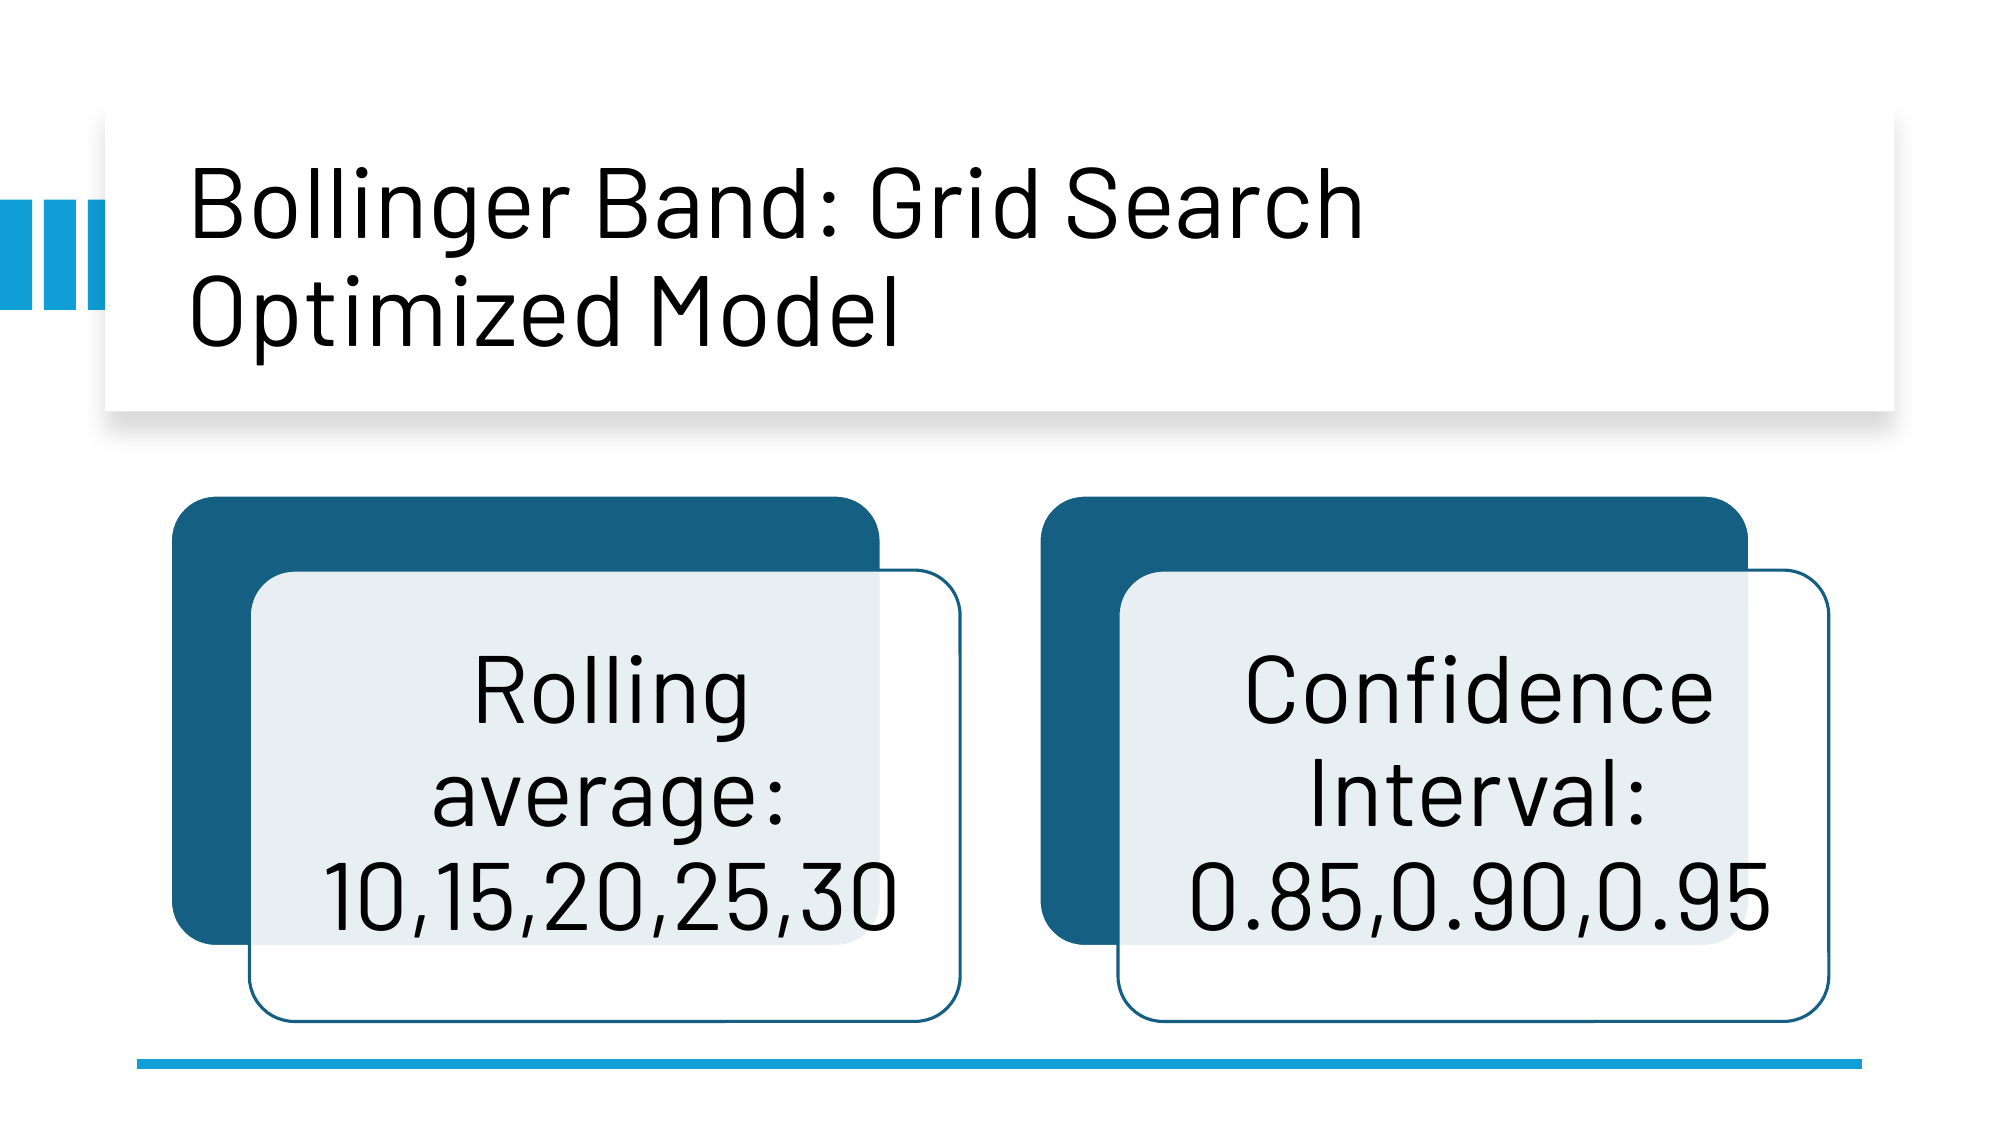

# Bollinger Band: Grid Search Optimized Model

Rolling average: 10,15,20,25,30
Confidence Interval: 0.85,0.90,0.95